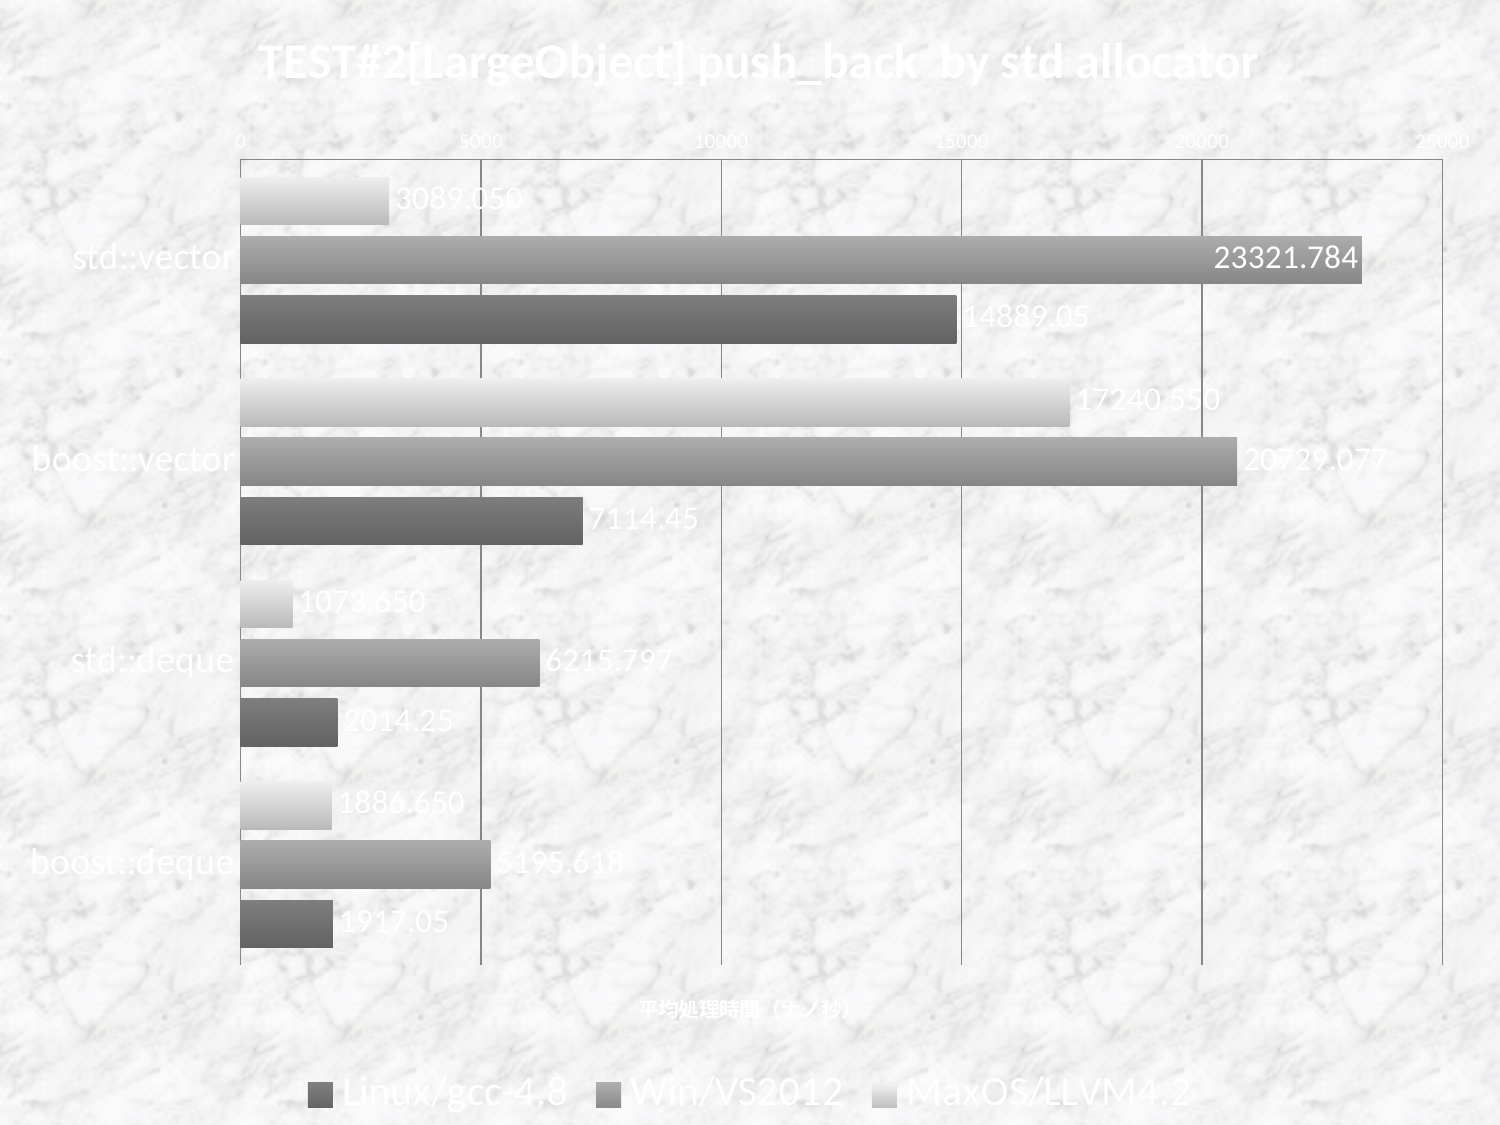

### Chart: TEST#2[LargeObject] push_back  by std allocator

| Category | MaxOS/LLVM4.2 | Win/VS2012 | Linux/gcc-4.8 |
|---|---|---|---|
| std::vector | 3089.05 | 23321.784000000003 | 14889.05 |
| boost::vector | 17240.55 | 20729.077 | 7114.45 |
| std::deque | 1073.6499999999999 | 6215.797000000001 | 2014.25 |
| boost::deque | 1886.6499999999999 | 5195.618 | 1917.05 |